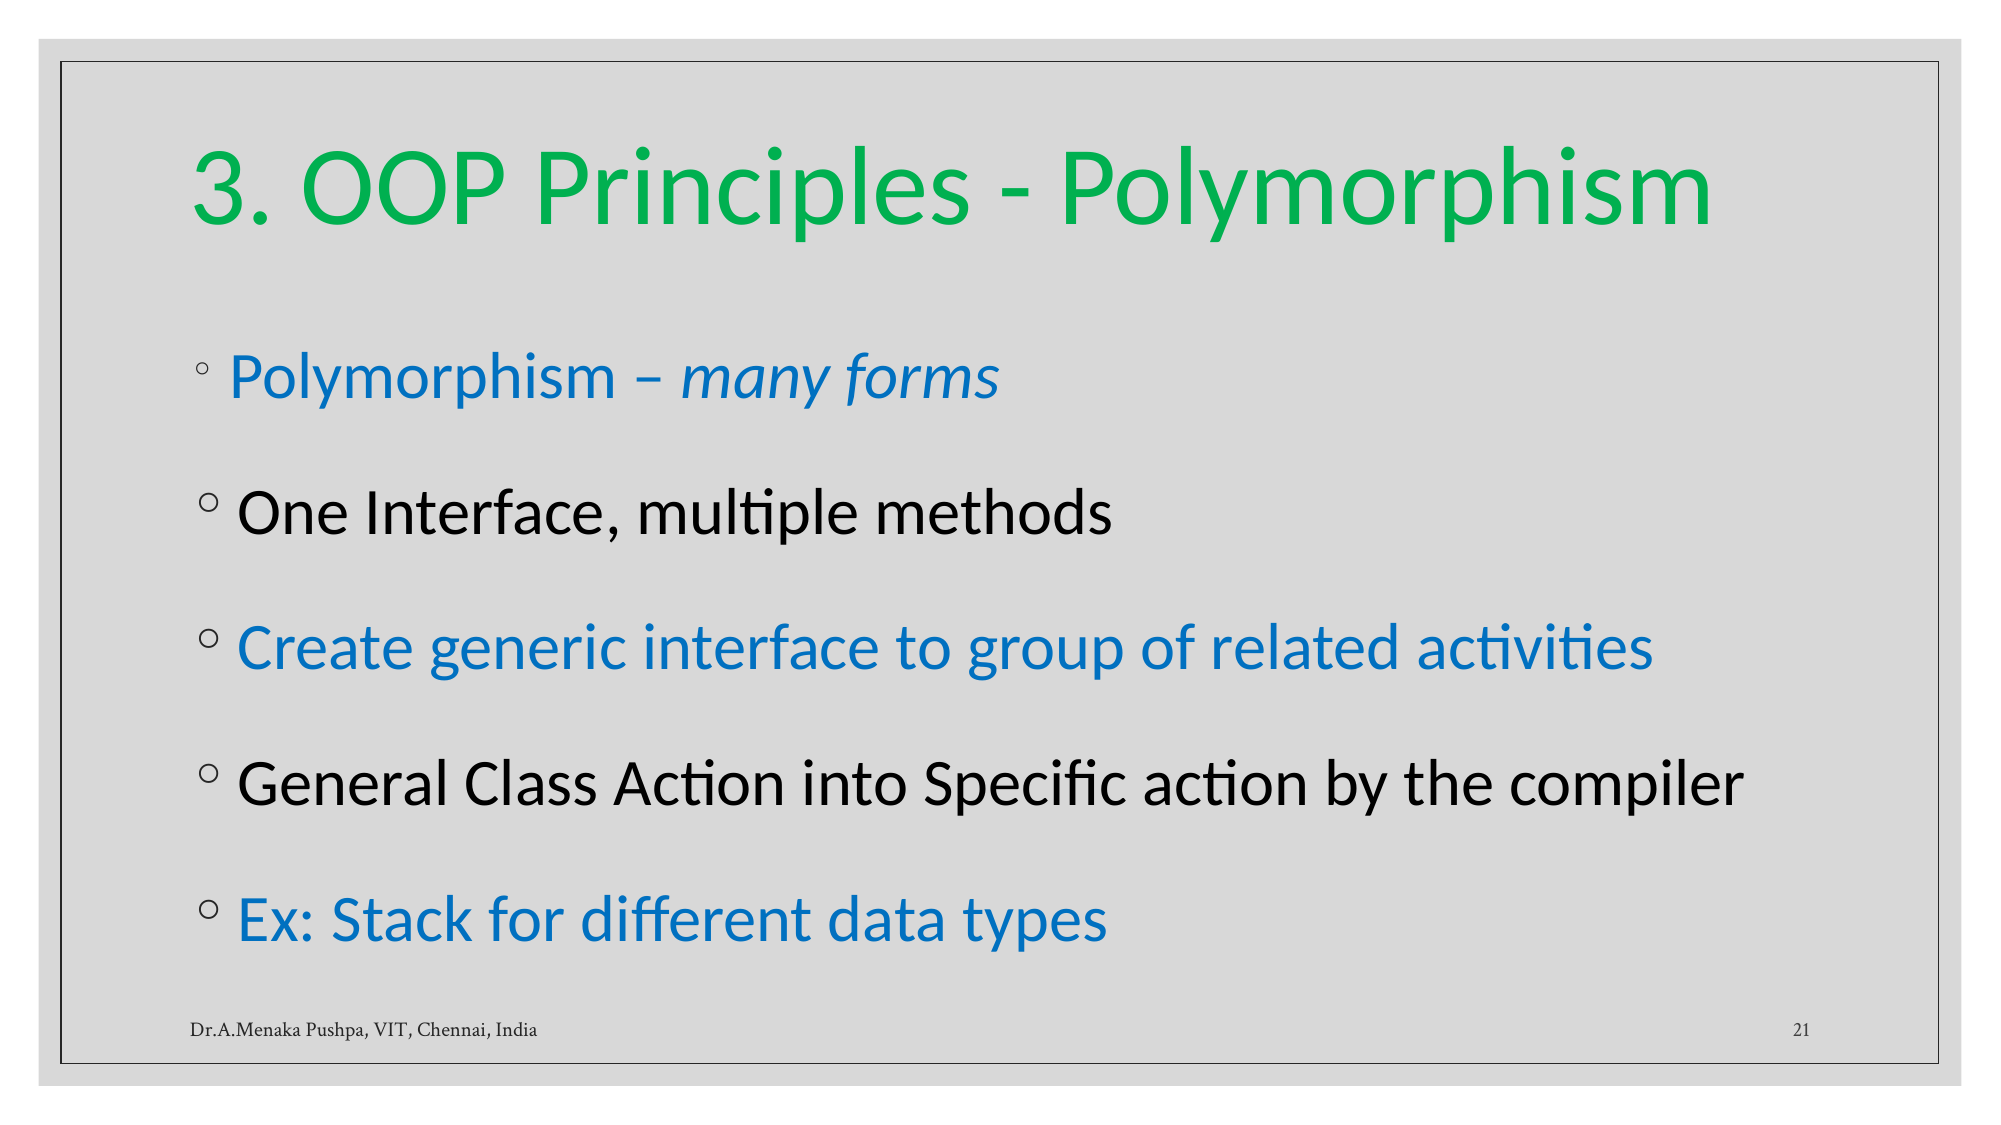

# 3. OOP Principles - Polymorphism
 Polymorphism – many forms
 One Interface, multiple methods
 Create generic interface to group of related activities
 General Class Action into Specific action by the compiler
 Ex: Stack for different data types
Dr.A.Menaka Pushpa, VIT, Chennai, India
21